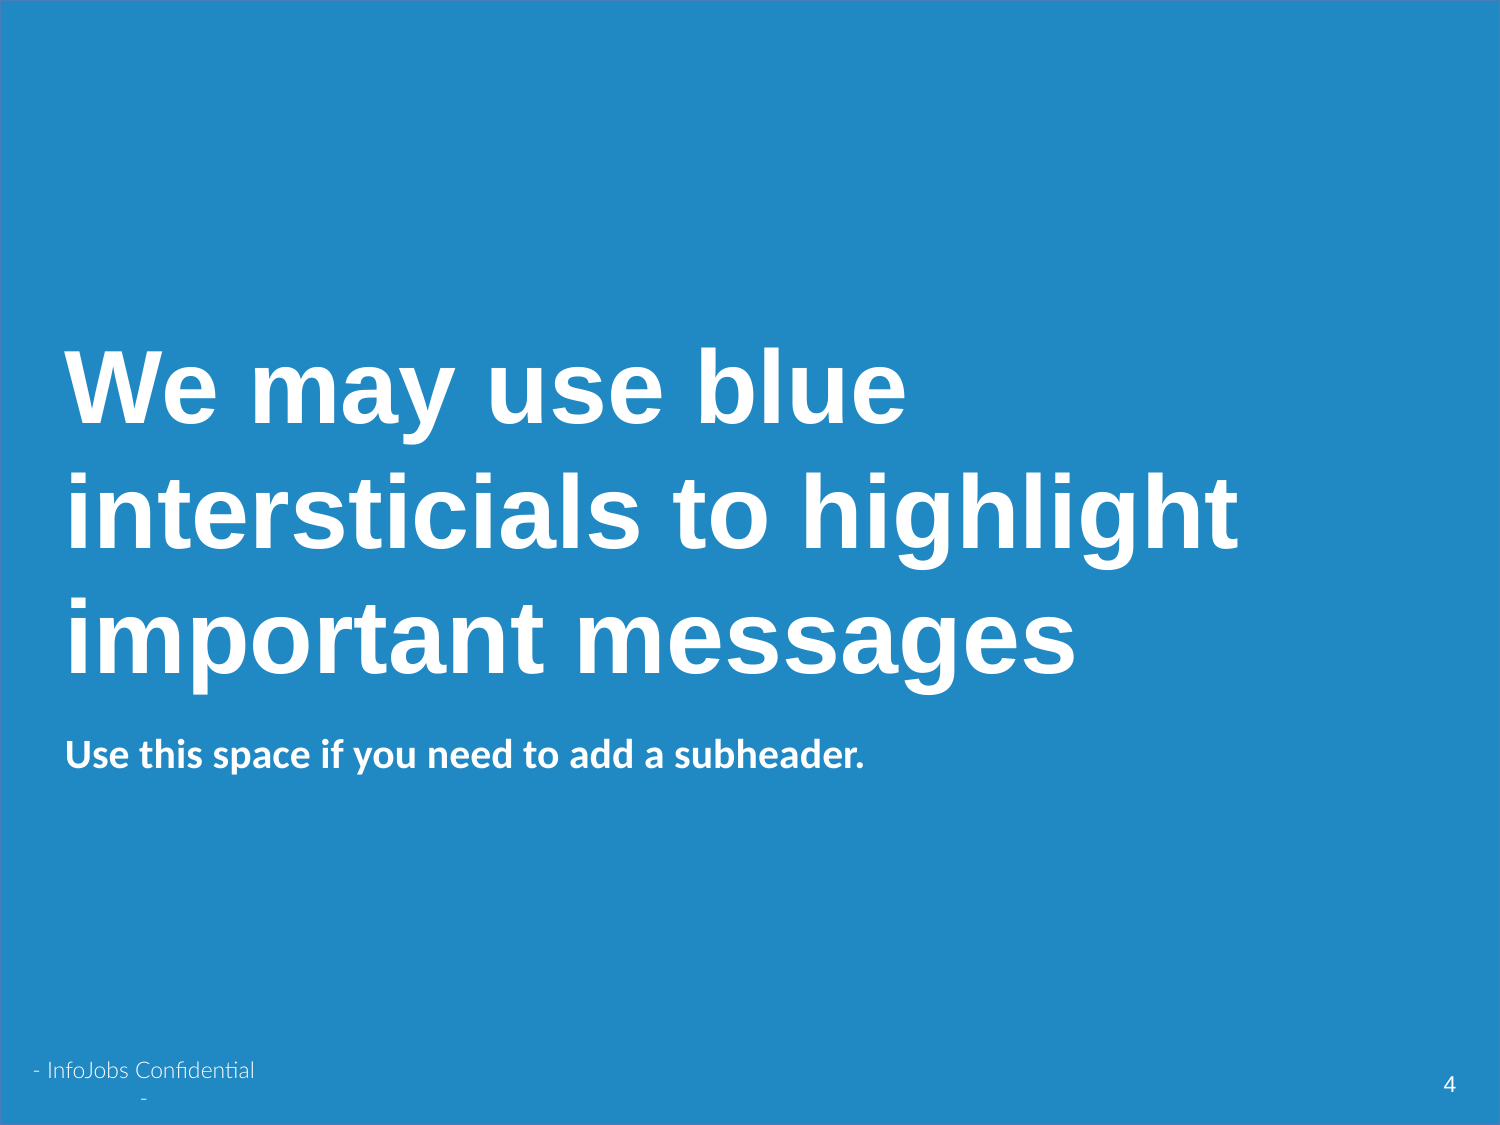

We may use blue intersticials to highlight important messages
Use this space if you need to add a subheader.
- InfoJobs Confidential -
4